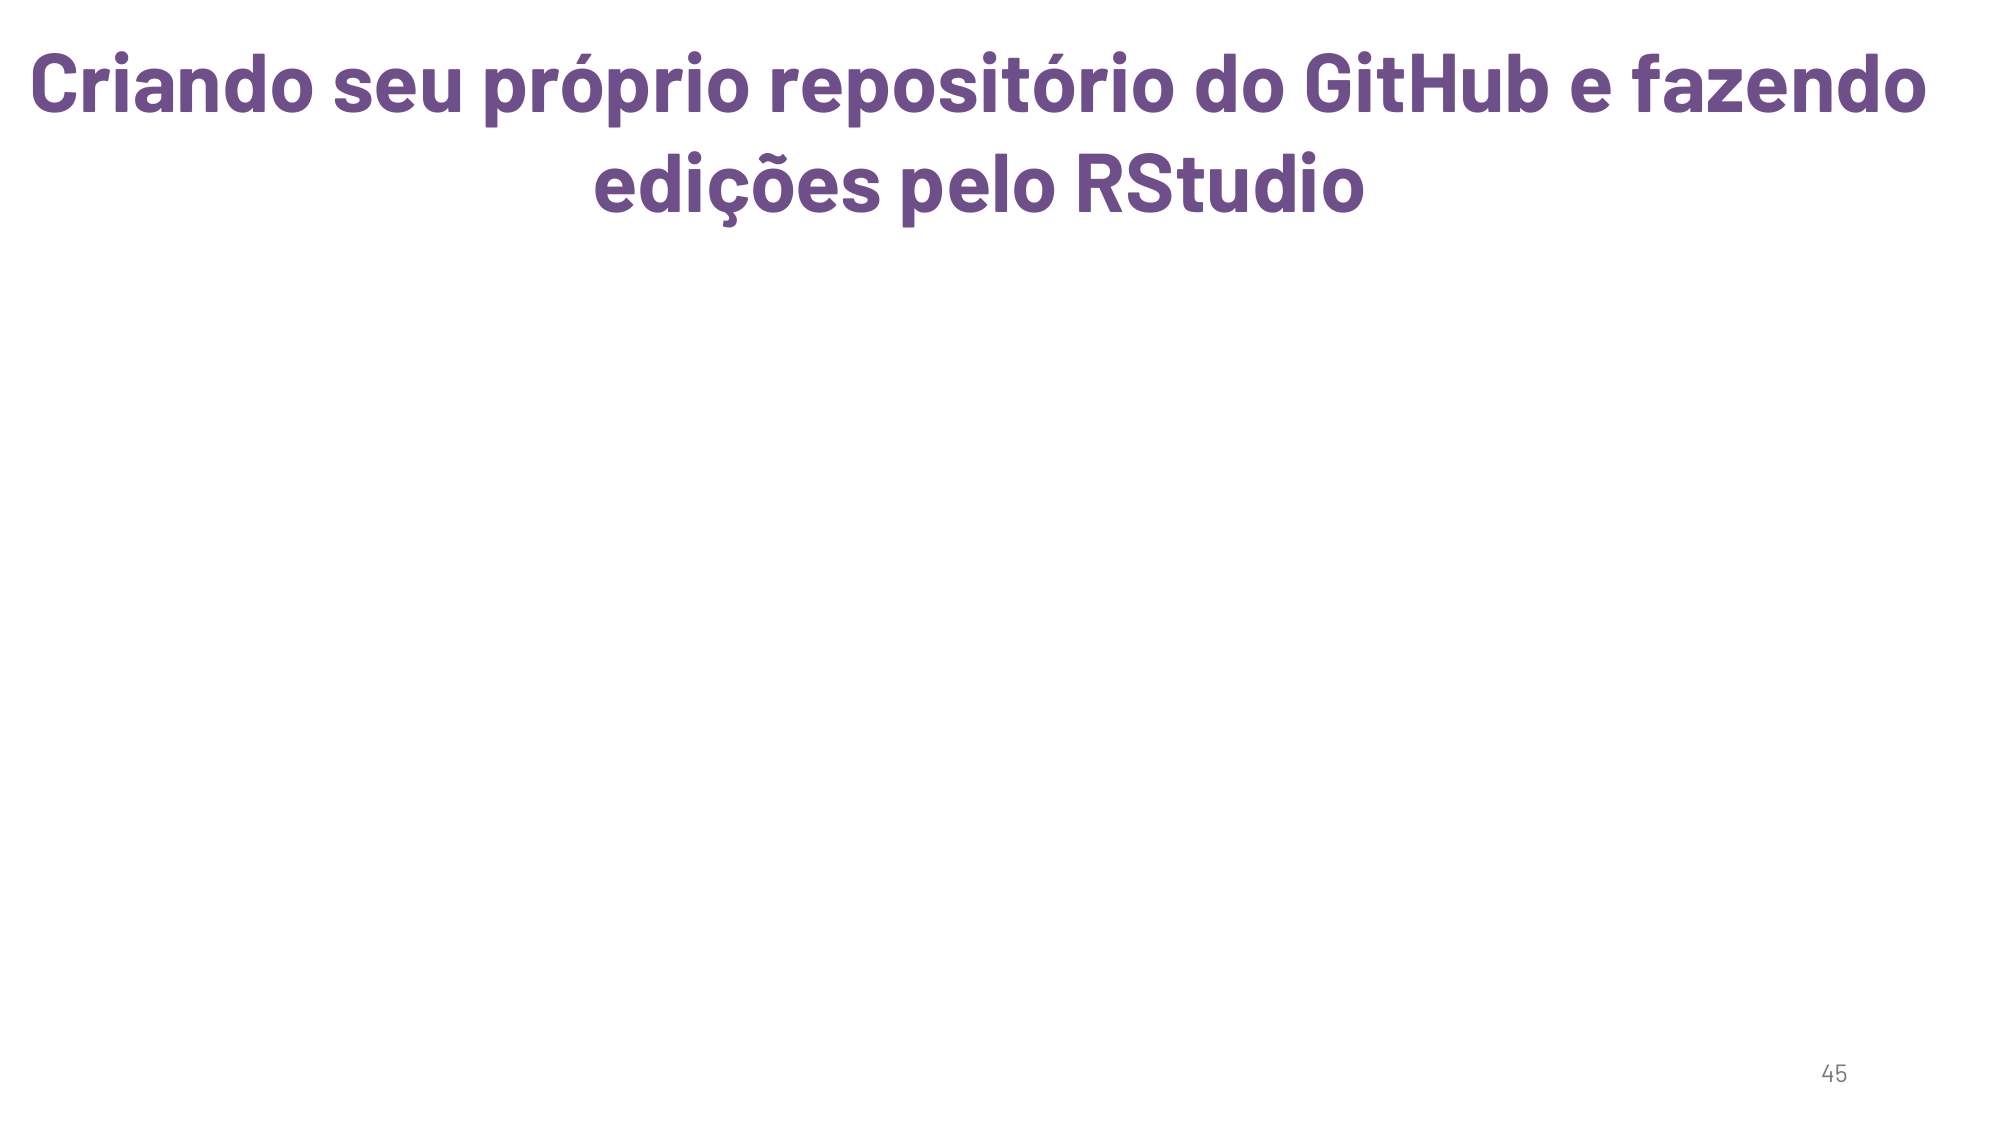

Criando seu próprio repositório do GitHub e fazendo edições pelo RStudio
45